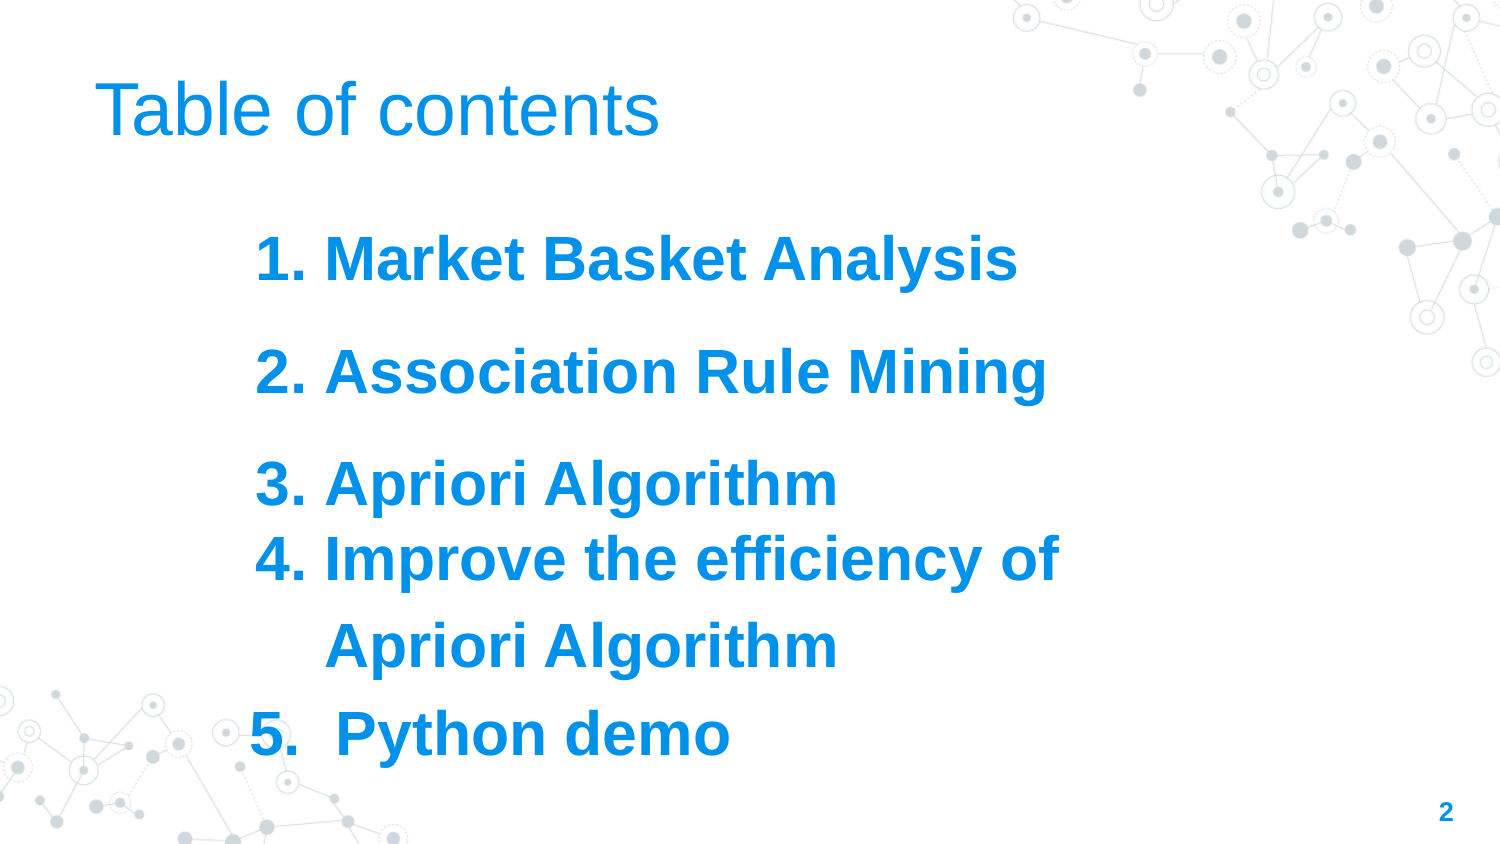

# Table of contents
Market Basket Analysis
Association Rule Mining
Apriori Algorithm
Improve the efficiency of
Apriori Algorithm
5.  Python demo
2